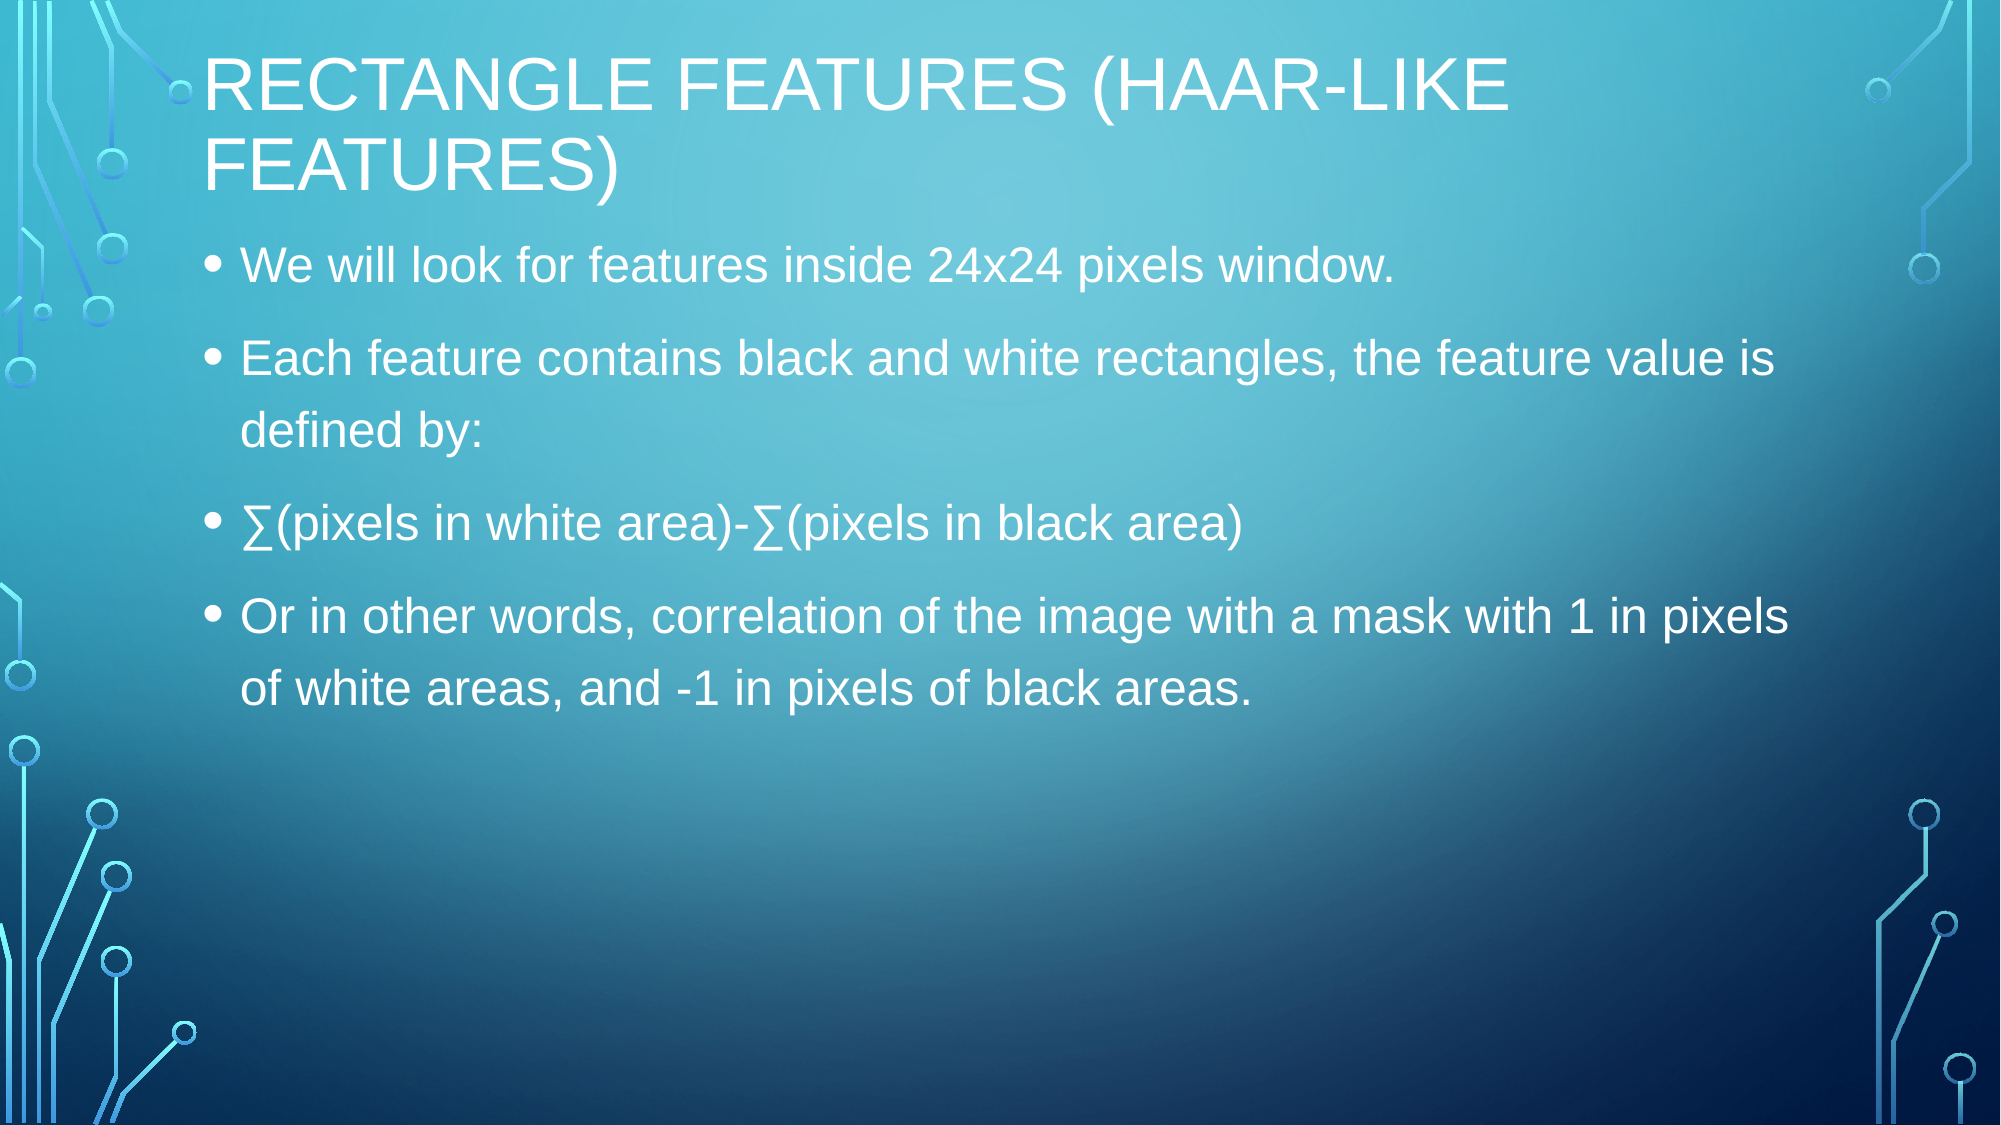

# Rectangle features (haar-like features)
We will look for features inside 24x24 pixels window.
Each feature contains black and white rectangles, the feature value is defined by:
∑(pixels in white area)-∑(pixels in black area)
Or in other words, correlation of the image with a mask with 1 in pixels of white areas, and -1 in pixels of black areas.